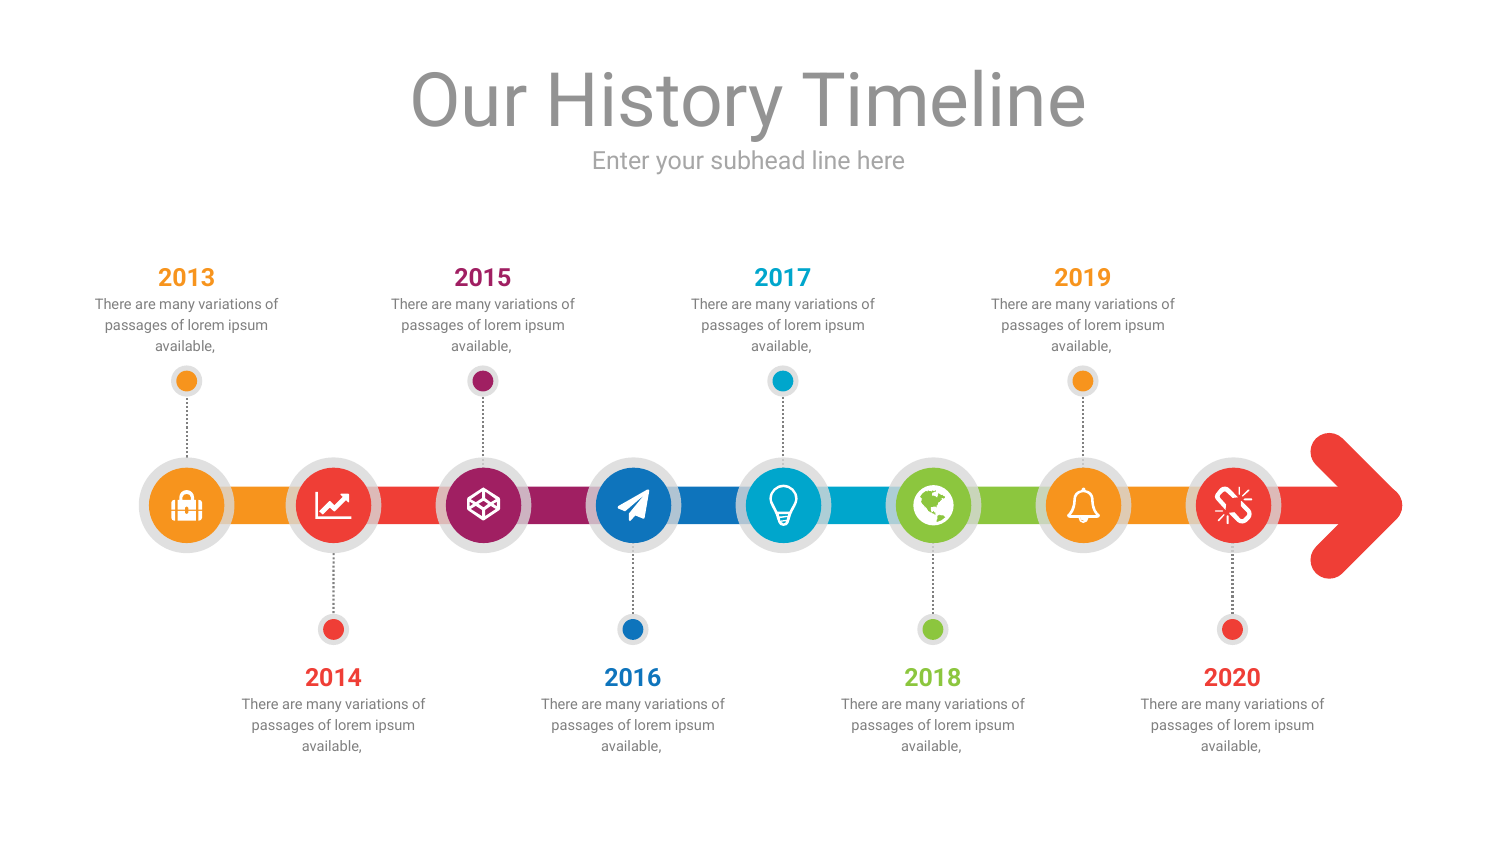

# Our History Timeline
Enter your subhead line here
2013
There are many variations of passages of lorem ipsum available,
2015
There are many variations of passages of lorem ipsum available,
2017
There are many variations of passages of lorem ipsum available,
2019
There are many variations of passages of lorem ipsum available,

2014
There are many variations of passages of lorem ipsum available,
2016
There are many variations of passages of lorem ipsum available,
2018
There are many variations of passages of lorem ipsum available,
2020
There are many variations of passages of lorem ipsum available,